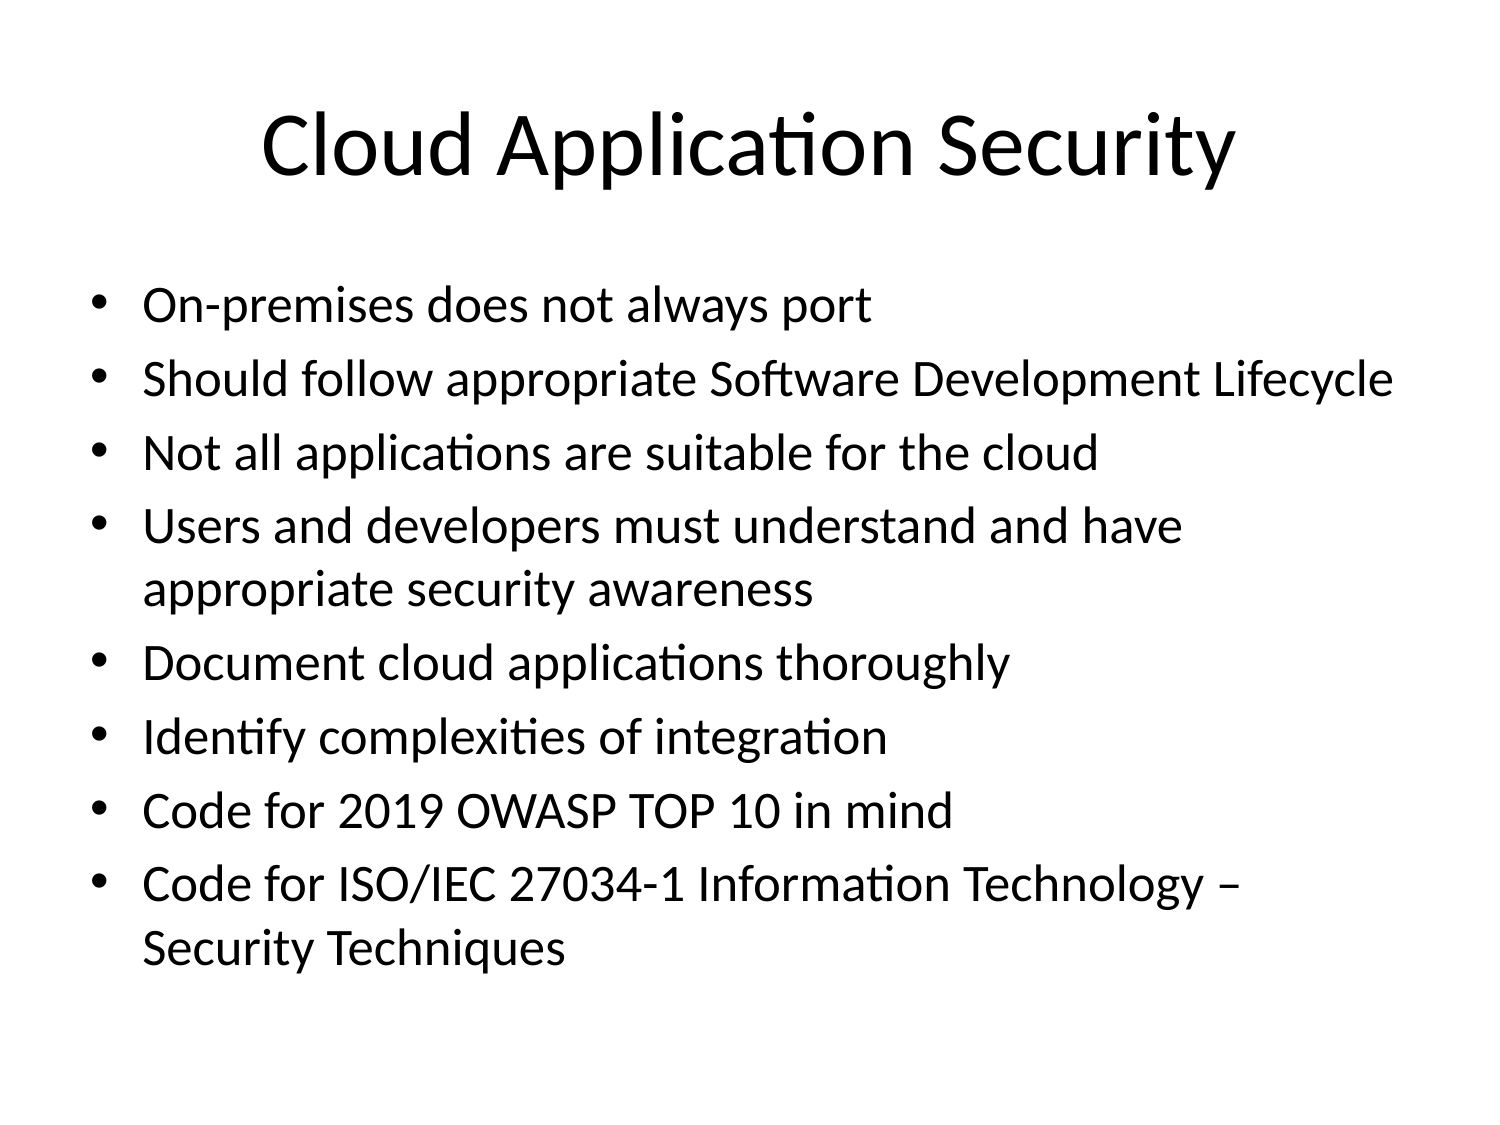

# Cloud Application Security
On-premises does not always port
Should follow appropriate Software Development Lifecycle
Not all applications are suitable for the cloud
Users and developers must understand and have appropriate security awareness
Document cloud applications thoroughly
Identify complexities of integration
Code for 2019 OWASP TOP 10 in mind
Code for ISO/IEC 27034-1 Information Technology – Security Techniques